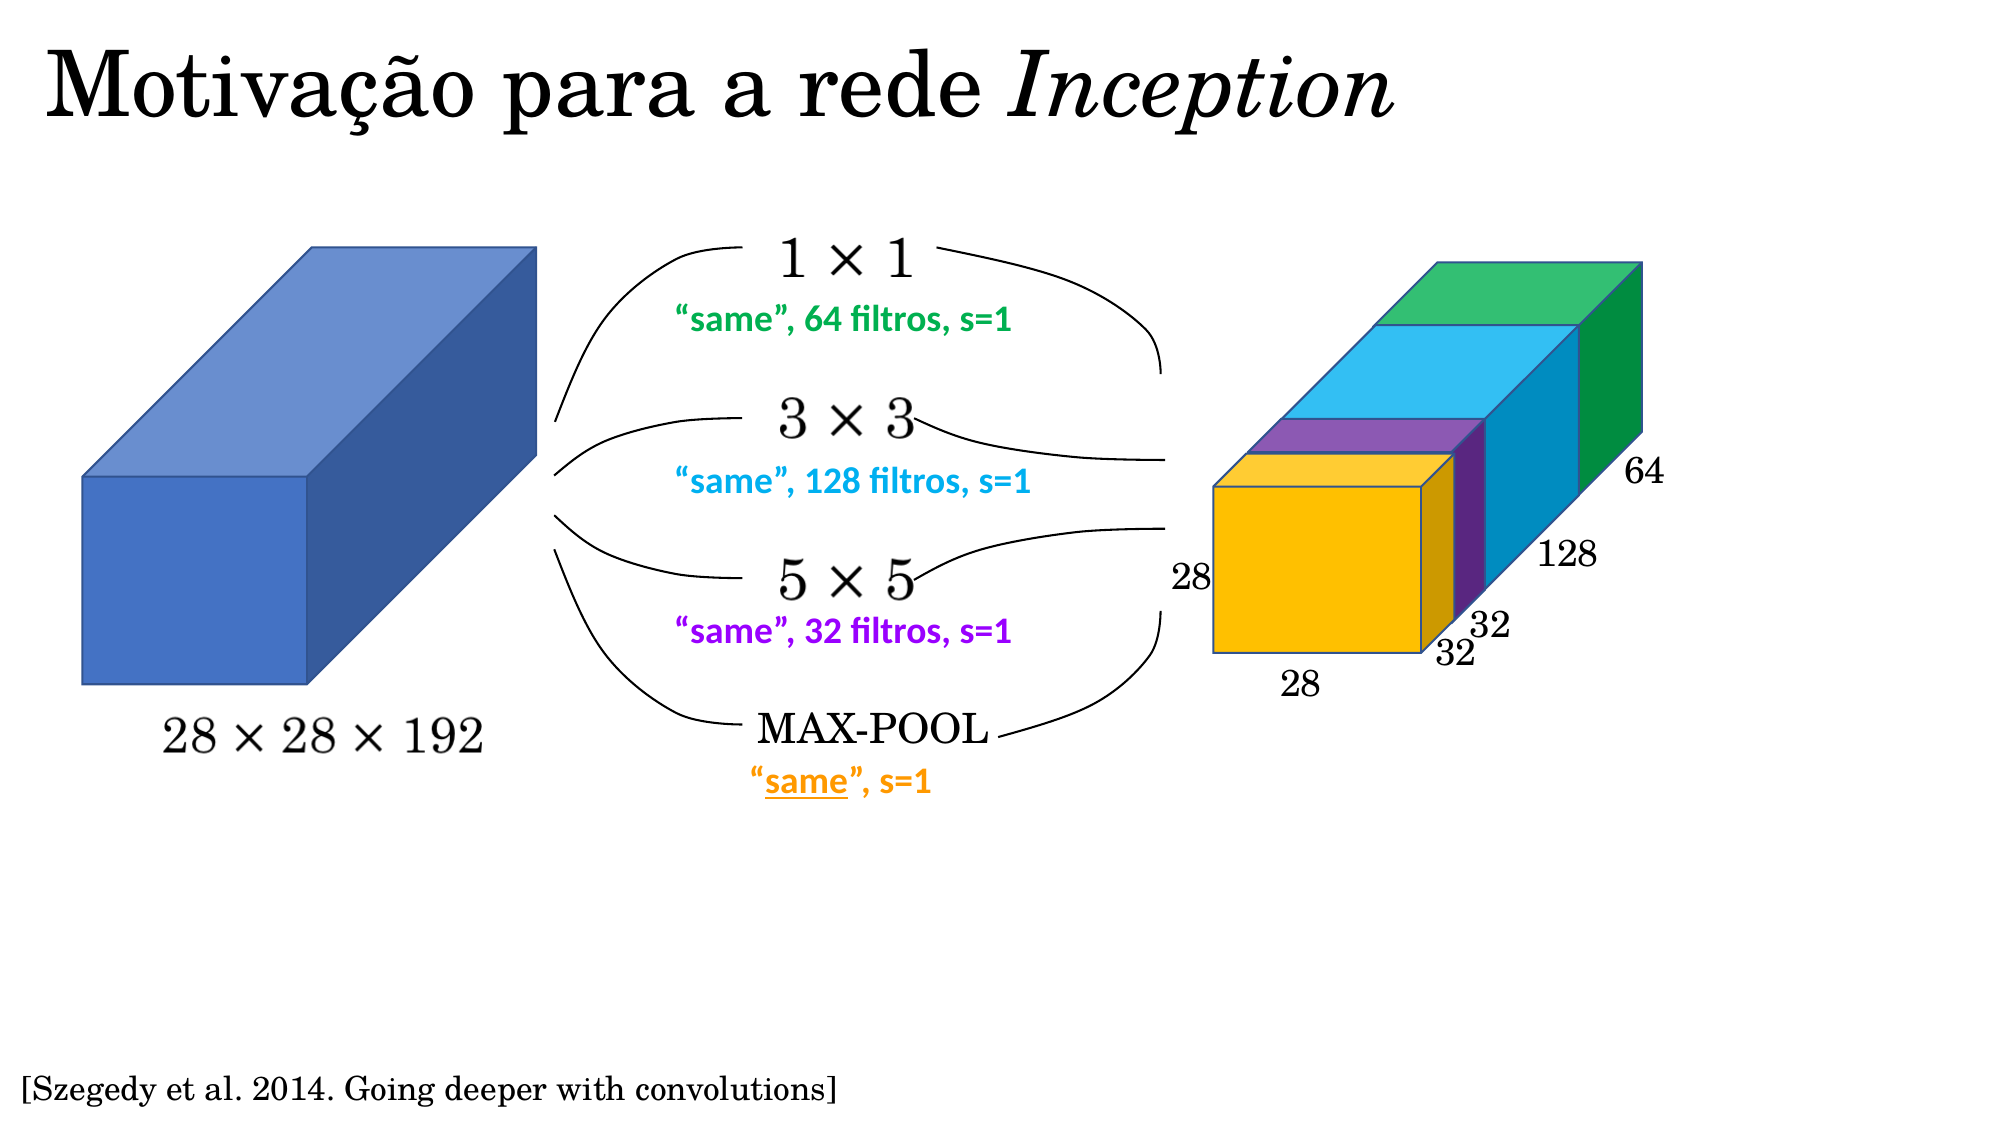

# Motivação para a rede Inception

“same”, 64 filtros, s=1

64
“same”, 128 filtros, s=1

128

28

“same”, 32 filtros, s=1
32

32
28
MAX-POOL

“same”, s=1
[Szegedy et al. 2014. Going deeper with convolutions]
Note: the colors are intended to correspond to the stacked small hand drawn cube